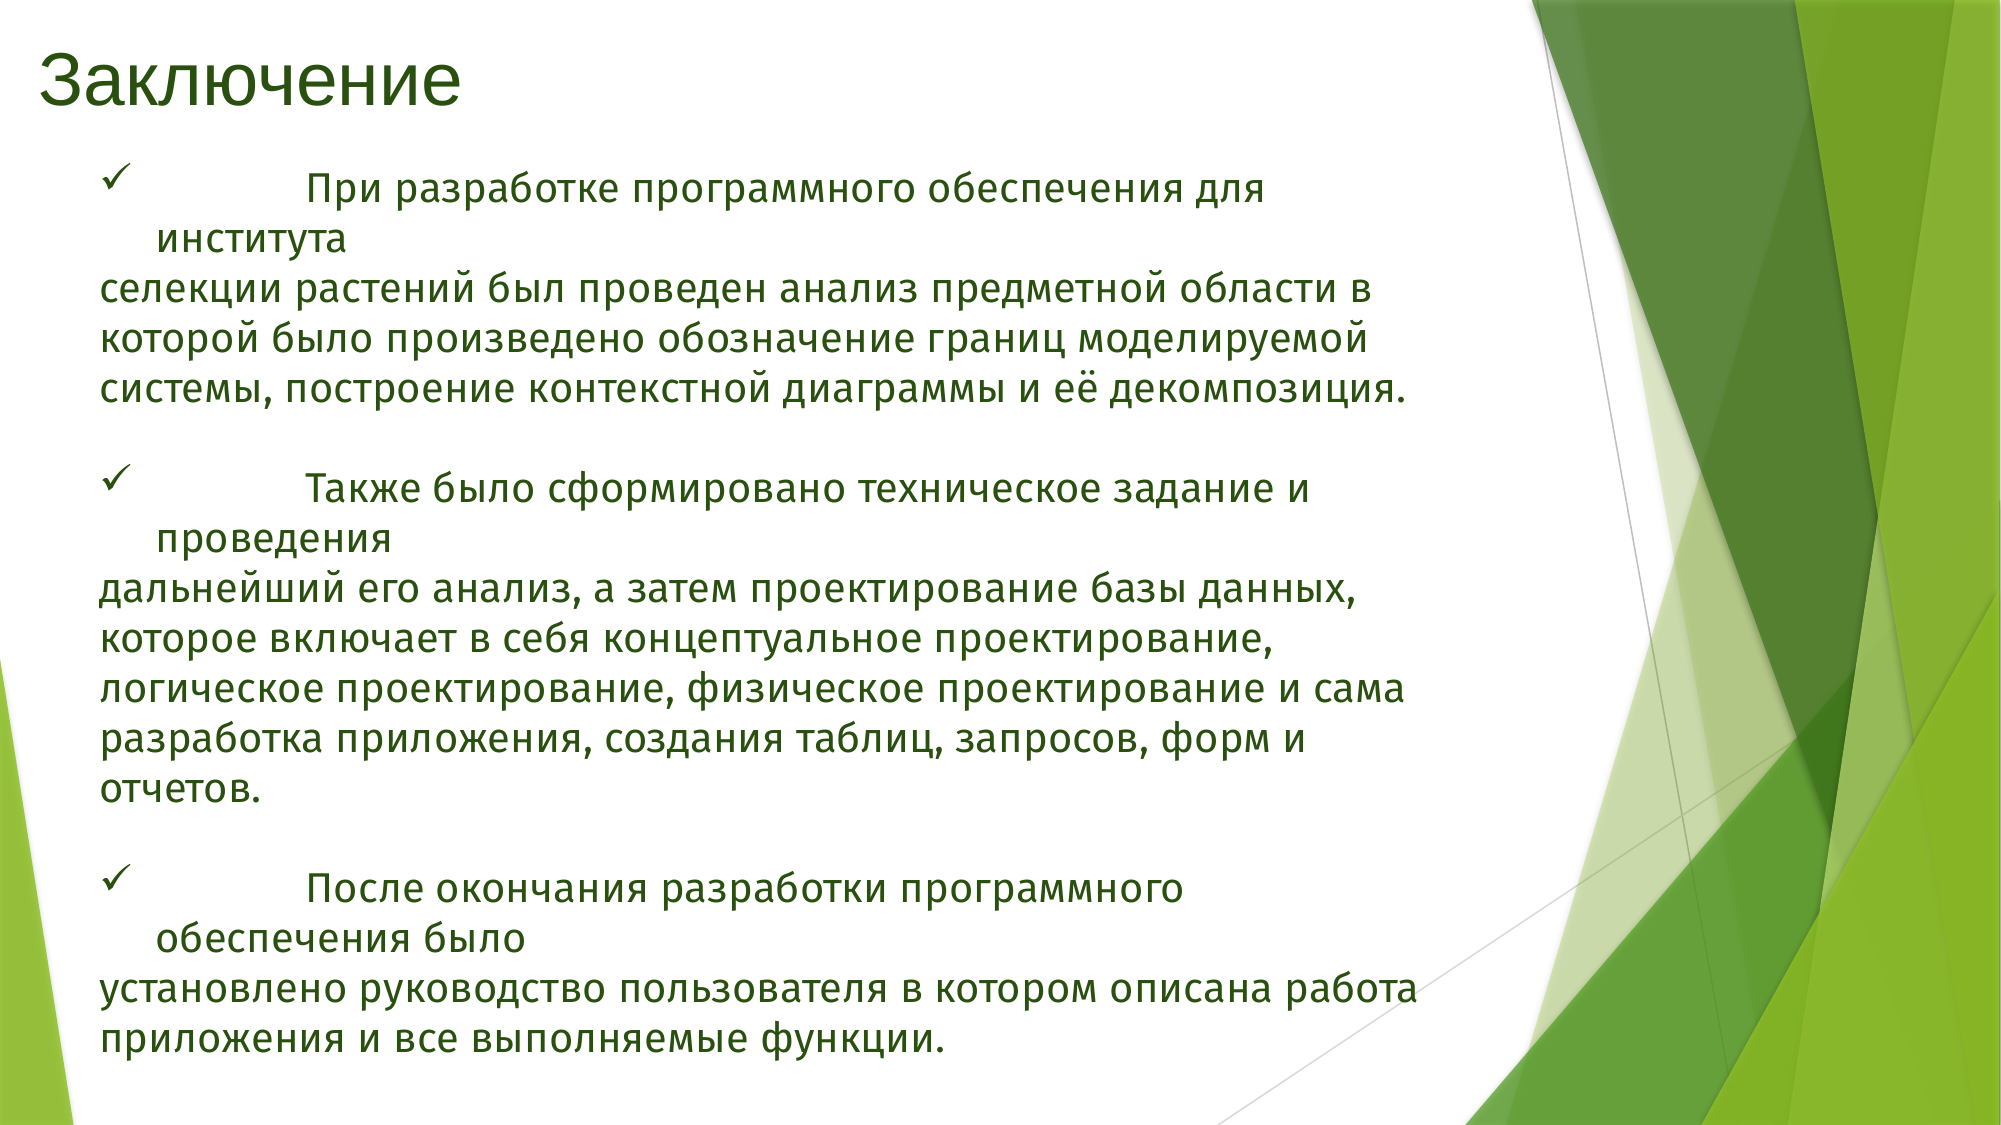

# Заключение
	При разработке программного обеспечения для института
селекции растений был проведен анализ предметной области в которой было произведено обозначение границ моделируемой системы, построение контекстной диаграммы и её декомпозиция.

	Также было сформировано техническое задание и проведения
дальнейший его анализ, а затем проектирование базы данных, которое включает в себя концептуальное проектирование, логическое проектирование, физическое проектирование и сама разработка приложения, создания таблиц, запросов, форм и отчетов.

	После окончания разработки программного обеспечения было
установлено руководство пользователя в котором описана работа приложения и все выполняемые функции.